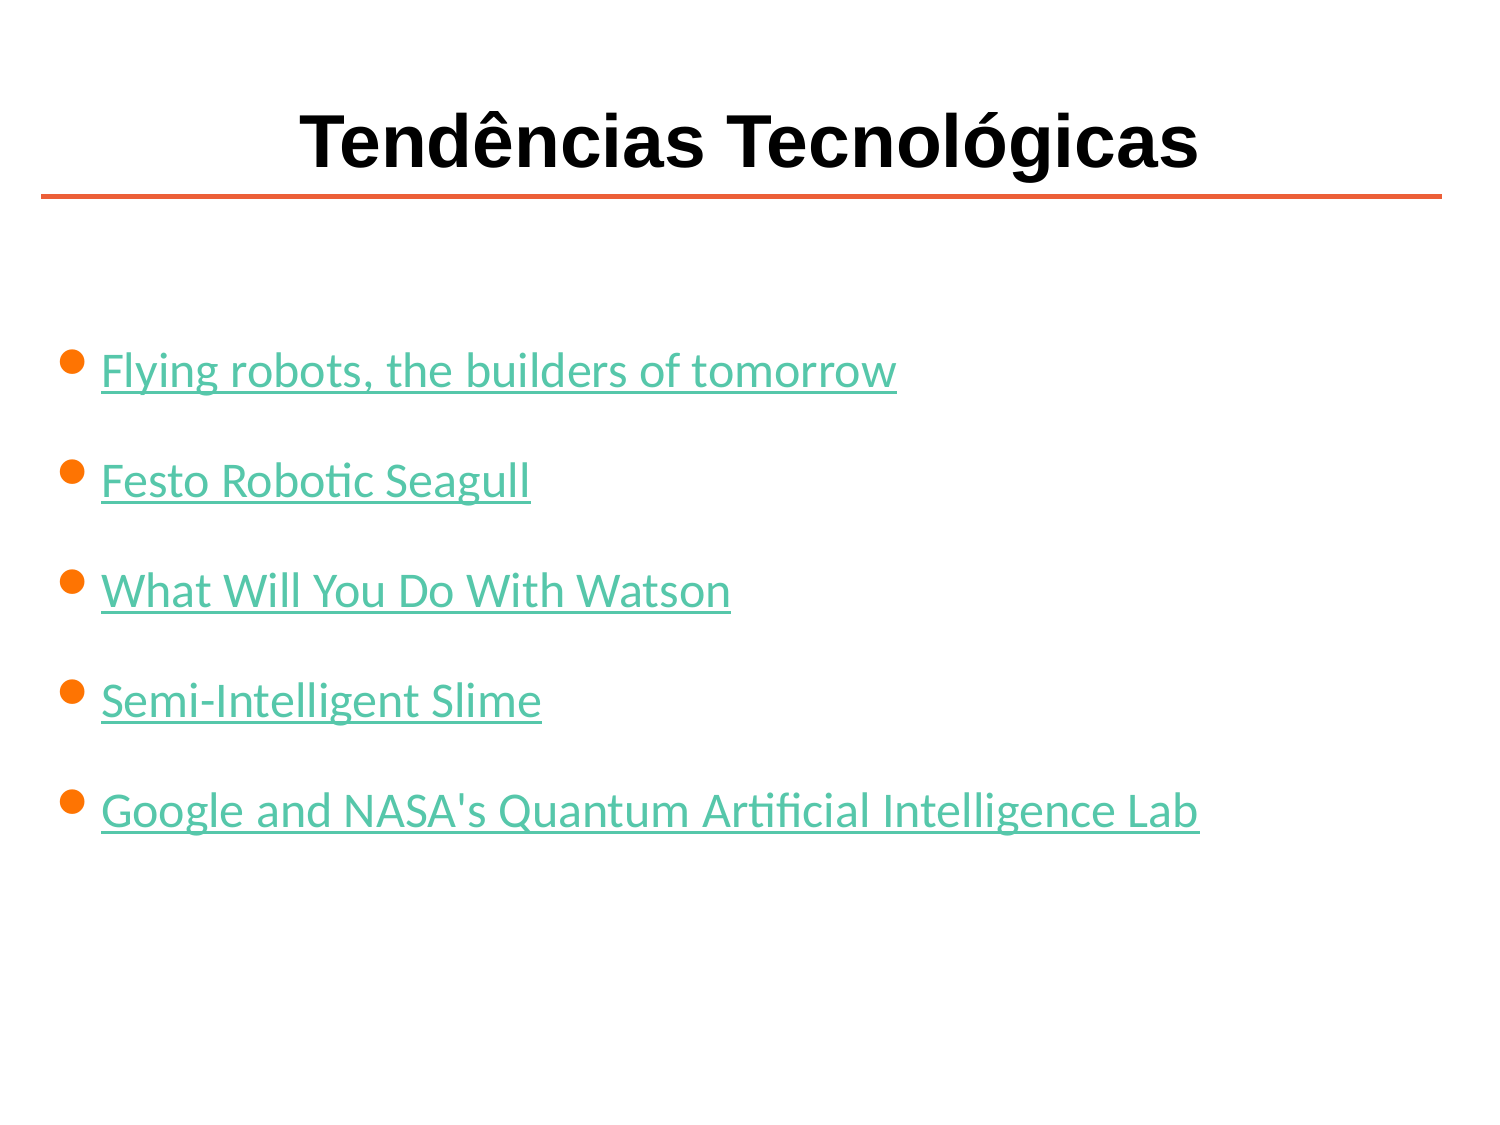

# Tendências Tecnológicas

Flying robots, the builders of tomorrow
Festo Robotic Seagull
What Will You Do With Watson
Semi-Intelligent Slime
Google and NASA's Quantum Artificial Intelligence Lab